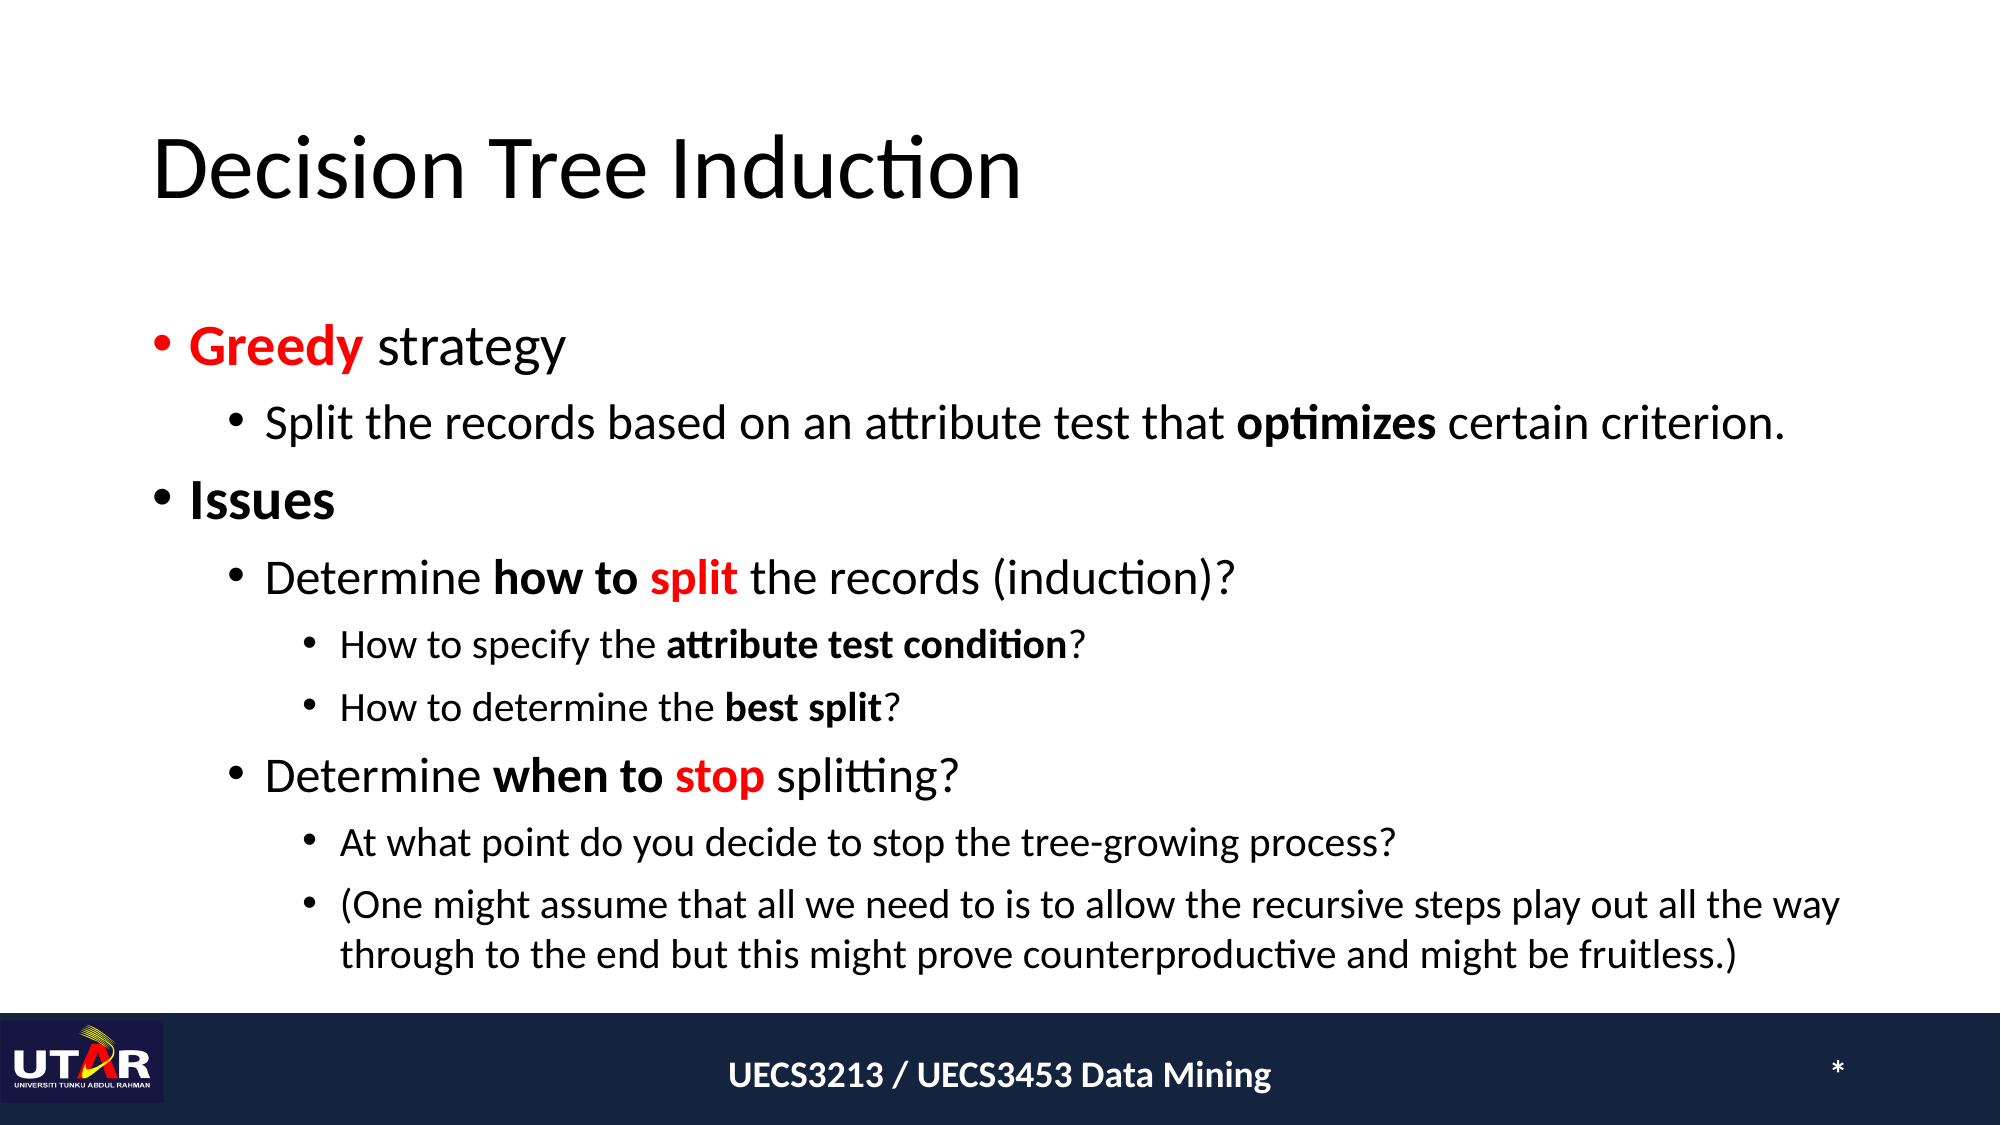

# Decision Tree Induction
Greedy strategy
Split the records based on an attribute test that optimizes certain criterion.
Issues
Determine how to split the records (induction)?
How to specify the attribute test condition?
How to determine the best split?
Determine when to stop splitting?
At what point do you decide to stop the tree-growing process?
(One might assume that all we need to is to allow the recursive steps play out all the way through to the end but this might prove counterproductive and might be fruitless.)

UECS3213 / UECS3453 Data Mining
*